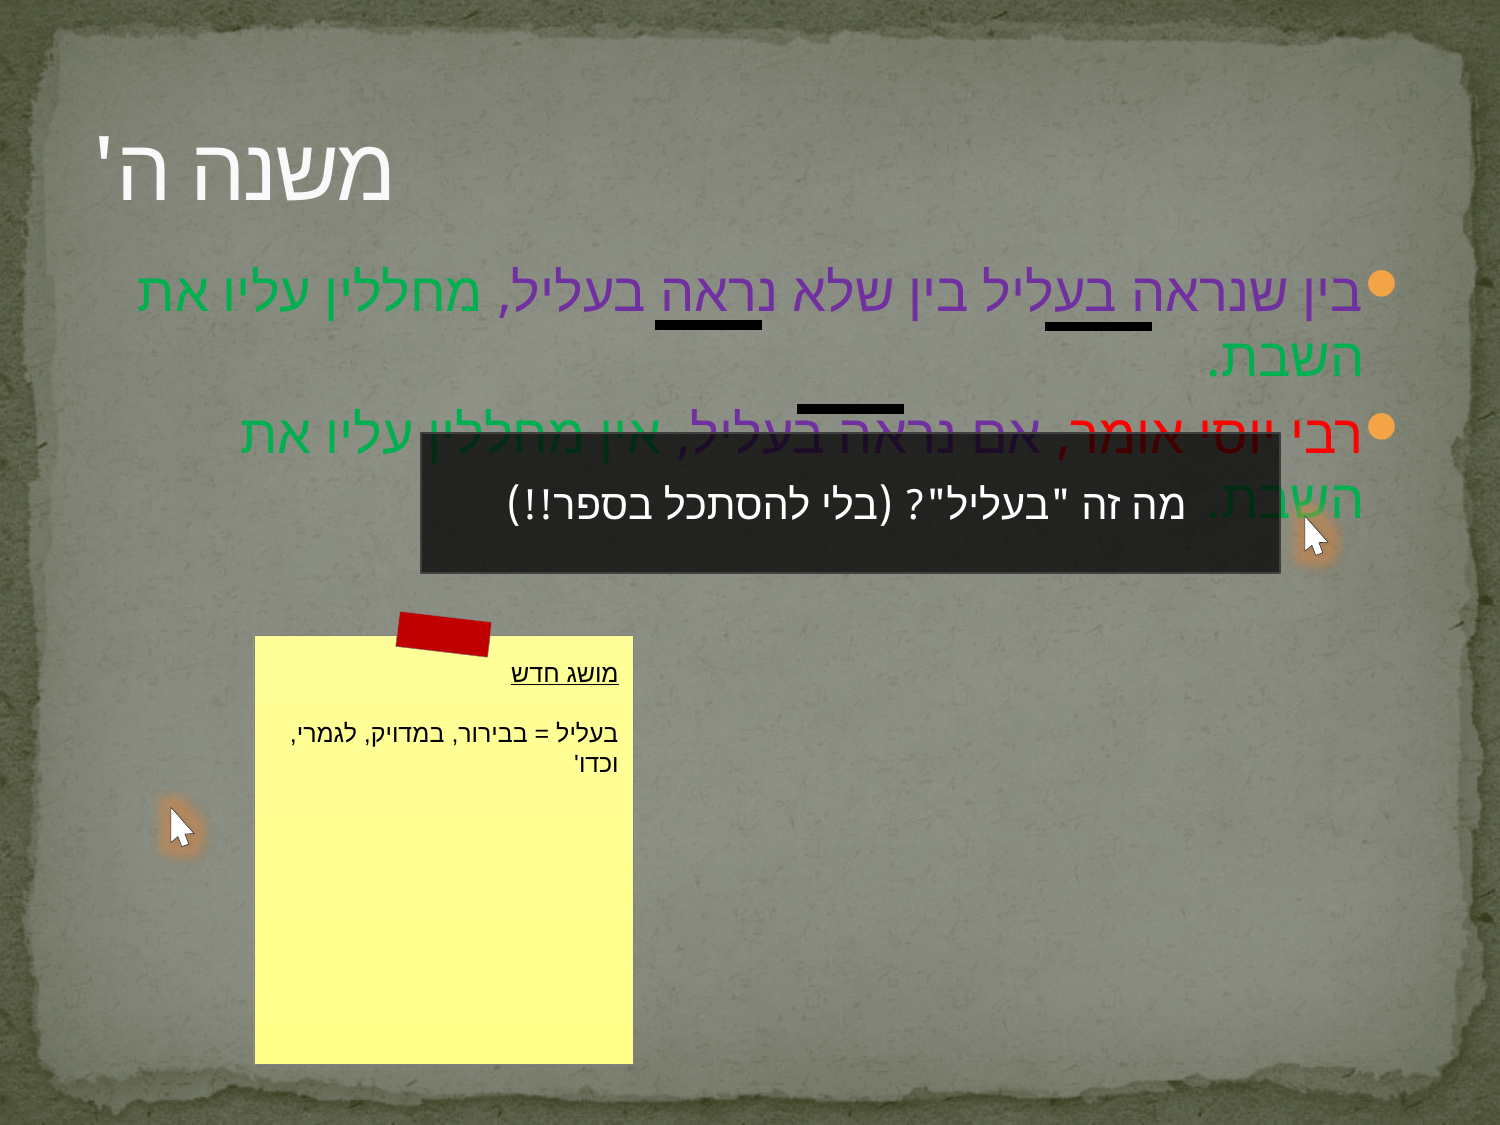

# משנה ה'
בין שנראה בעליל בין שלא נראה בעליל, מחללין עליו את השבת.
רבי יוסי אומר, אם נראה בעליל, אין מחללין עליו את השבת.
מה זה "בעליל"? (בלי להסתכל בספר!!)

מושג חדש

בעליל = בבירור, במדויק, לגמרי,  וכדו'